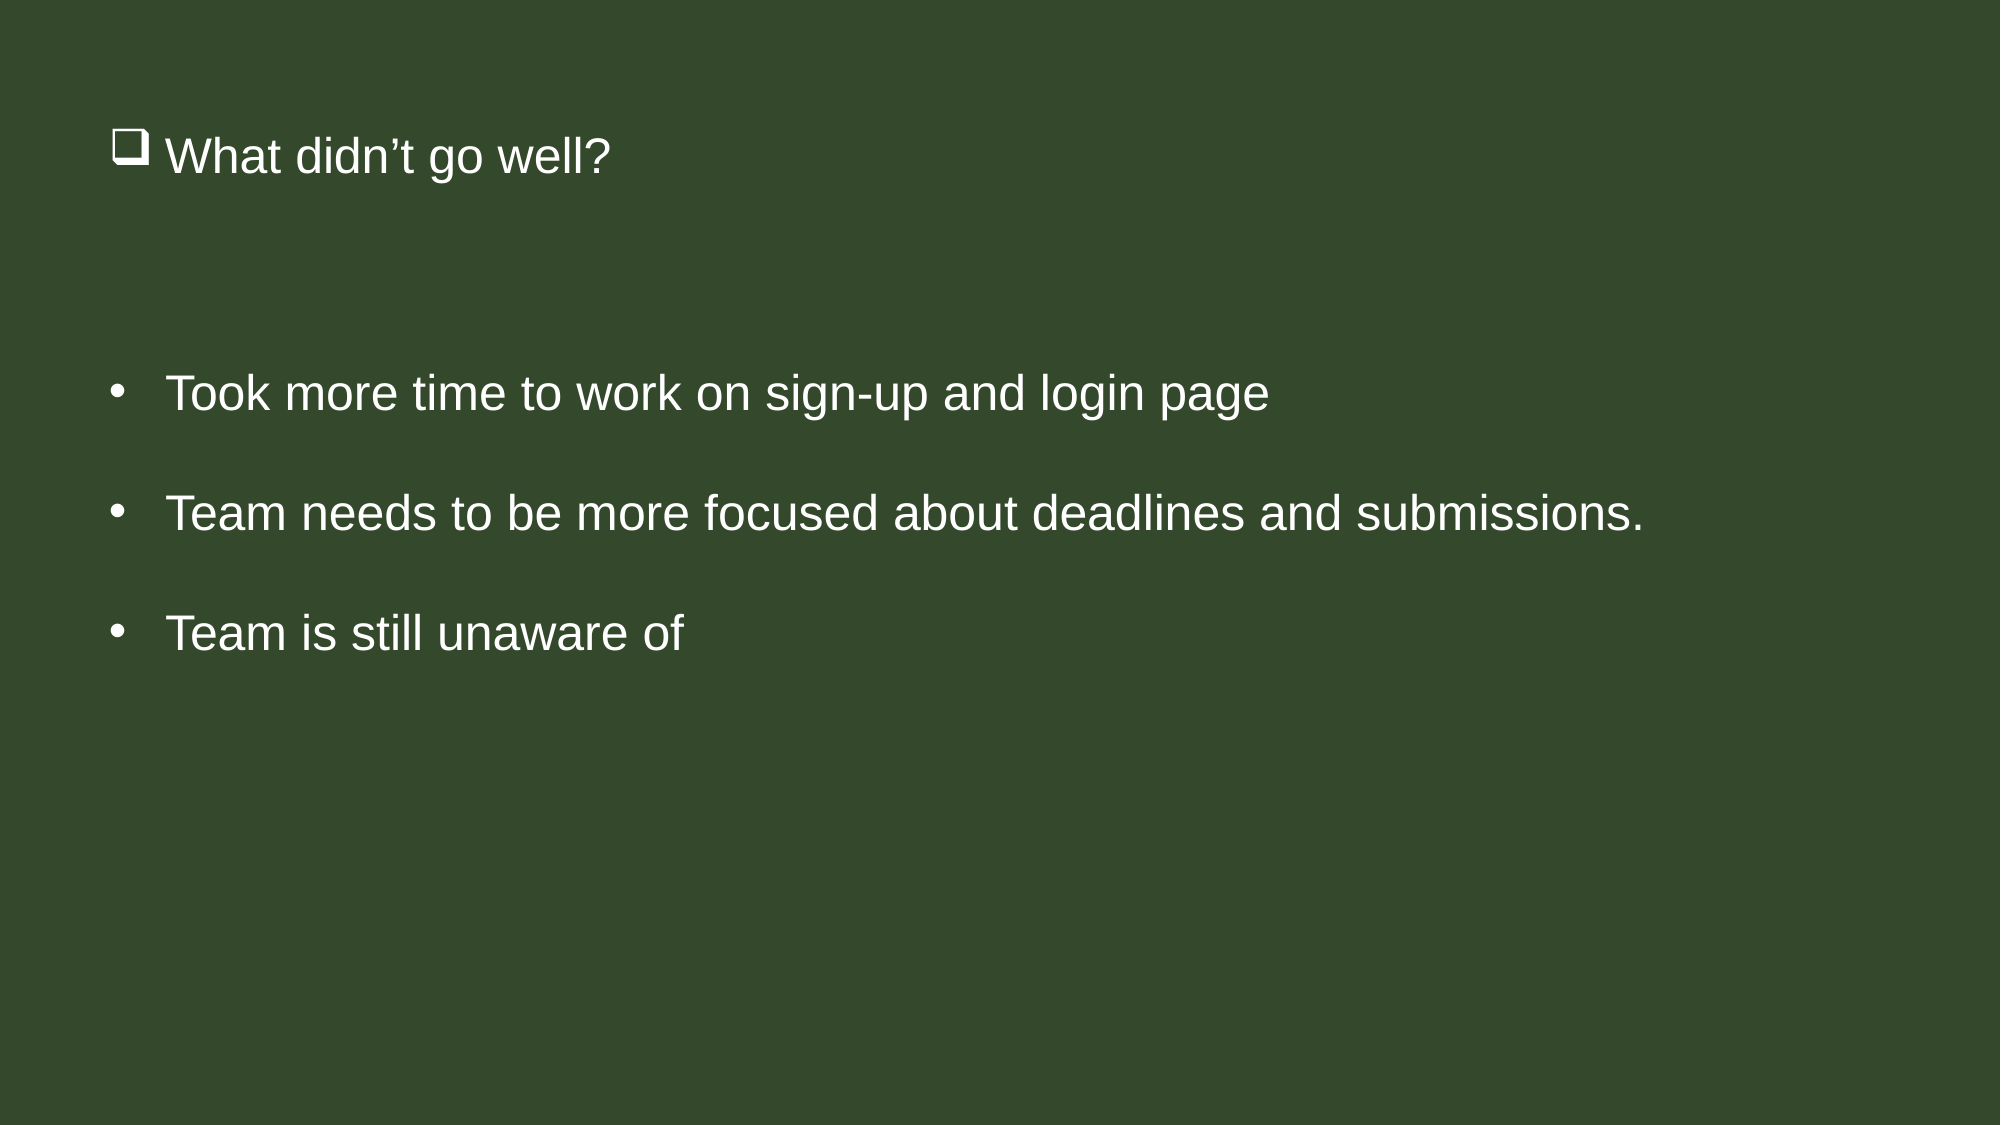

What didn’t go well?
Took more time to work on sign-up and login page
Team needs to be more focused about deadlines and submissions.
Team is still unaware of